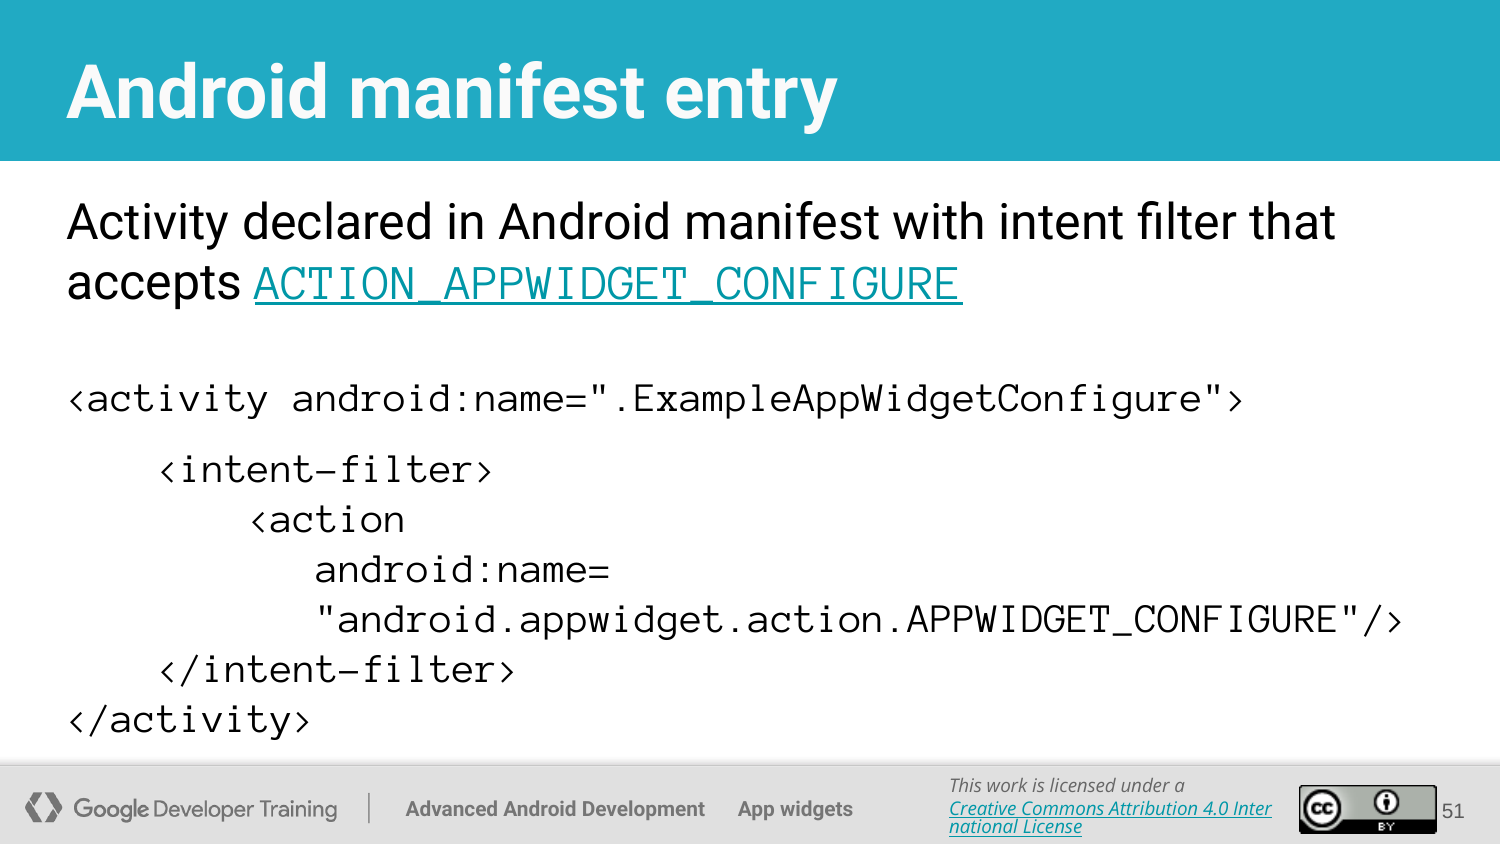

# Android manifest entry
Activity declared in Android manifest with intent filter that accepts ACTION_APPWIDGET_CONFIGURE
<activity android:name=".ExampleAppWidgetConfigure">
    <intent-filter>
        <action
           android:name=
           "android.appwidget.action.APPWIDGET_CONFIGURE"/>
    </intent-filter>
</activity>

51